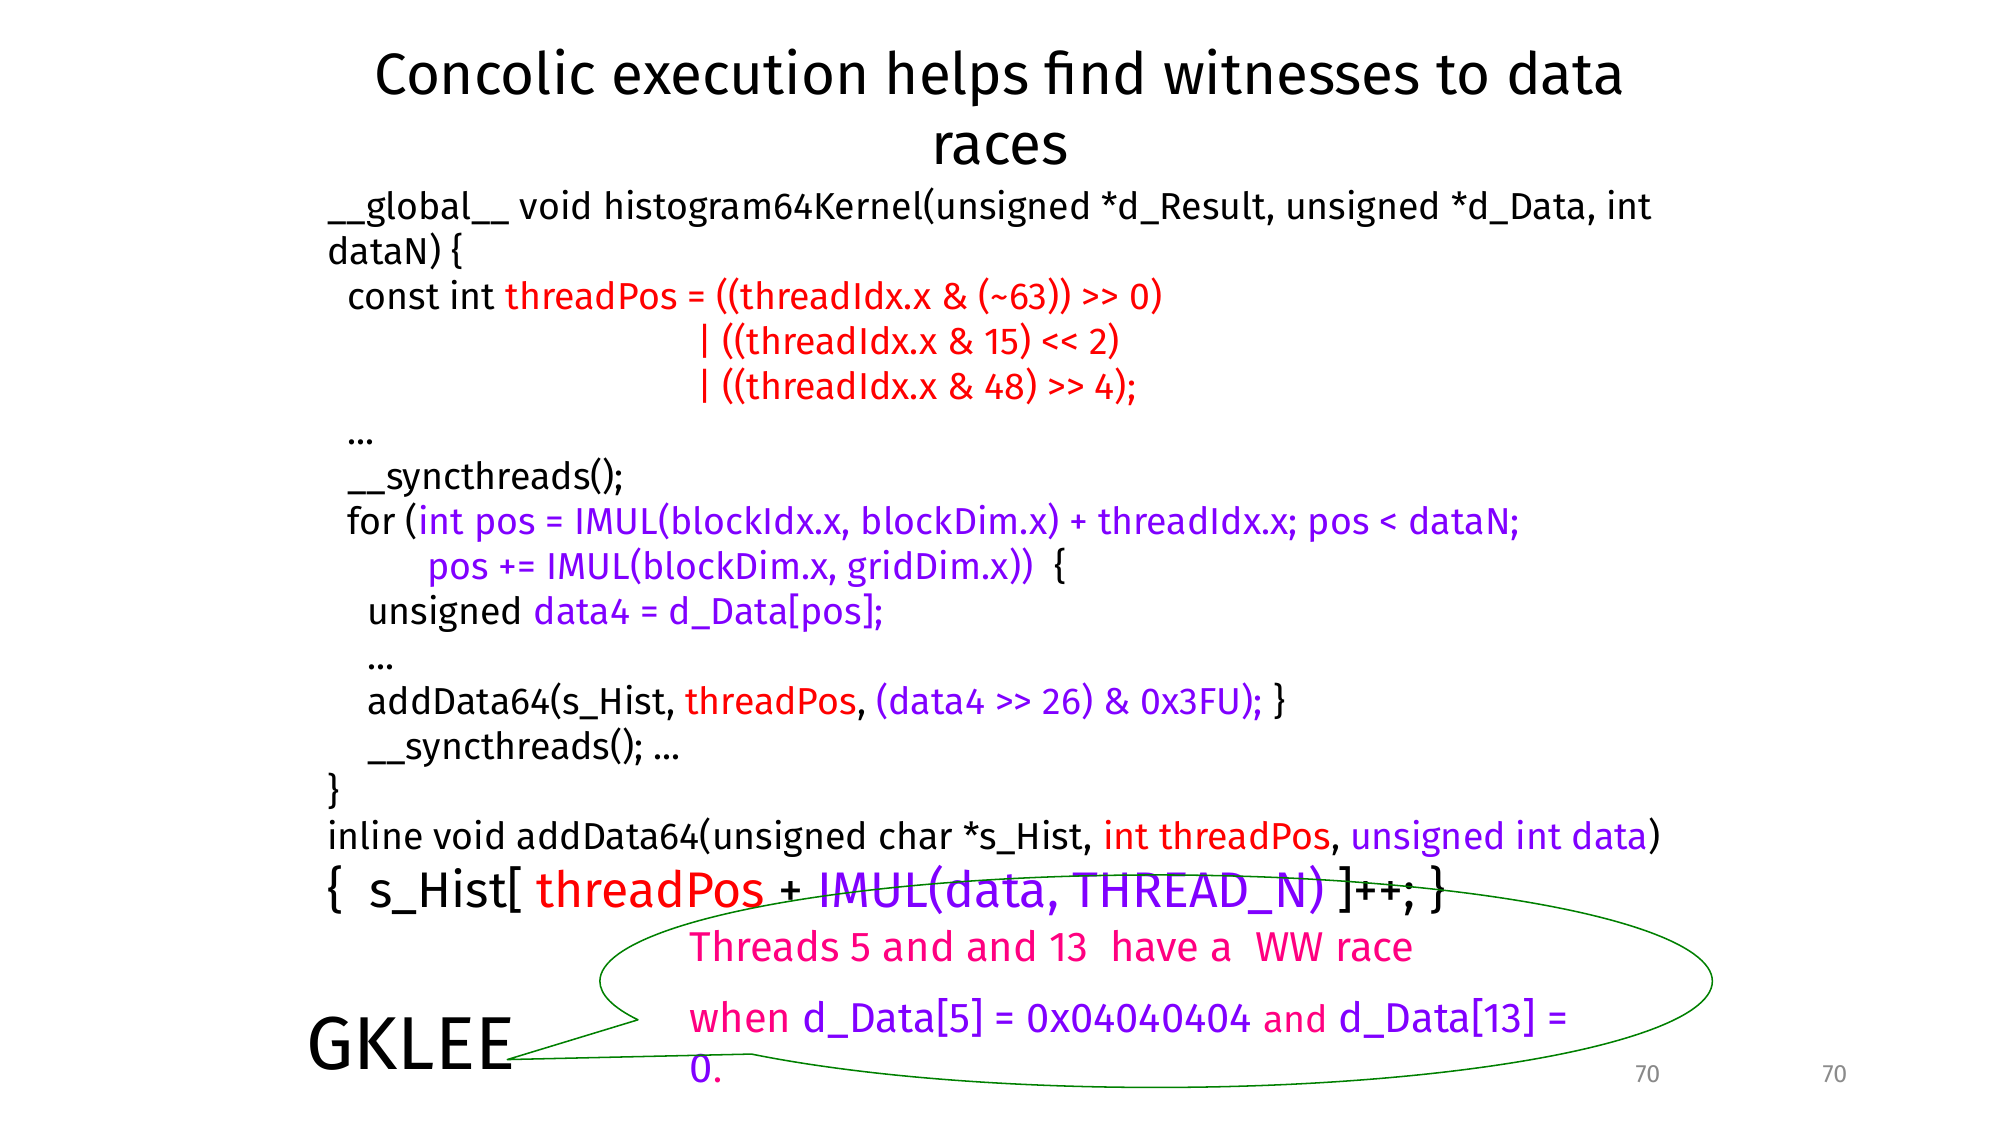

Concolic execution helps find witnesses to data races
__global__ void histogram64Kernel(unsigned *d_Result, unsigned *d_Data, int dataN) {
  const int threadPos = ((threadIdx.x & (~63)) >> 0)
                                     | ((threadIdx.x & 15) << 2)
                                     | ((threadIdx.x & 48) >> 4);
  ...
  __syncthreads();
  for (int pos = IMUL(blockIdx.x, blockDim.x) + threadIdx.x; pos < dataN;
          pos += IMUL(blockDim.x, gridDim.x))  {
    unsigned data4 = d_Data[pos];
    ...
    addData64(s_Hist, threadPos, (data4 >> 26) & 0x3FU); }
    __syncthreads(); ...
}
inline void addData64(unsigned char *s_Hist, int threadPos, unsigned int data)
{  s_Hist[ threadPos + IMUL(data, THREAD_N) ]++; }

Threads 5 and and 13  have a  WW race
when d_Data[5] = 0x04040404 and d_Data[13] = 0.
GKLEE
70
70